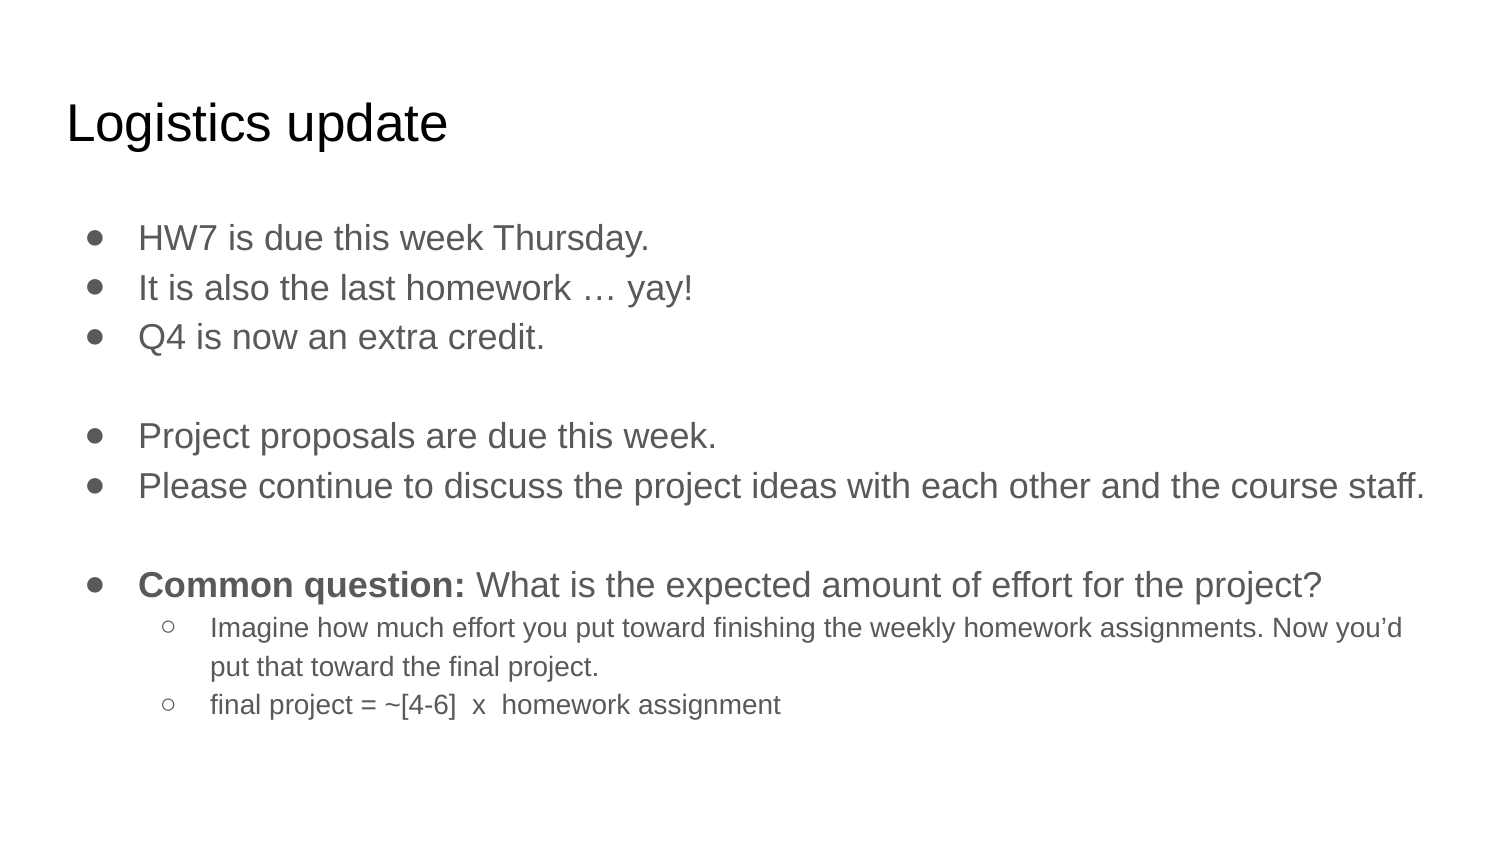

# Logistics update
HW7 is due this week Thursday.
It is also the last homework … yay!
Q4 is now an extra credit.

Project proposals are due this week.
Please continue to discuss the project ideas with each other and the course staff.

Common question: What is the expected amount of effort for the project?
Imagine how much effort you put toward finishing the weekly homework assignments. Now you’d put that toward the final project.
final project = ~[4-6]  x  homework assignment